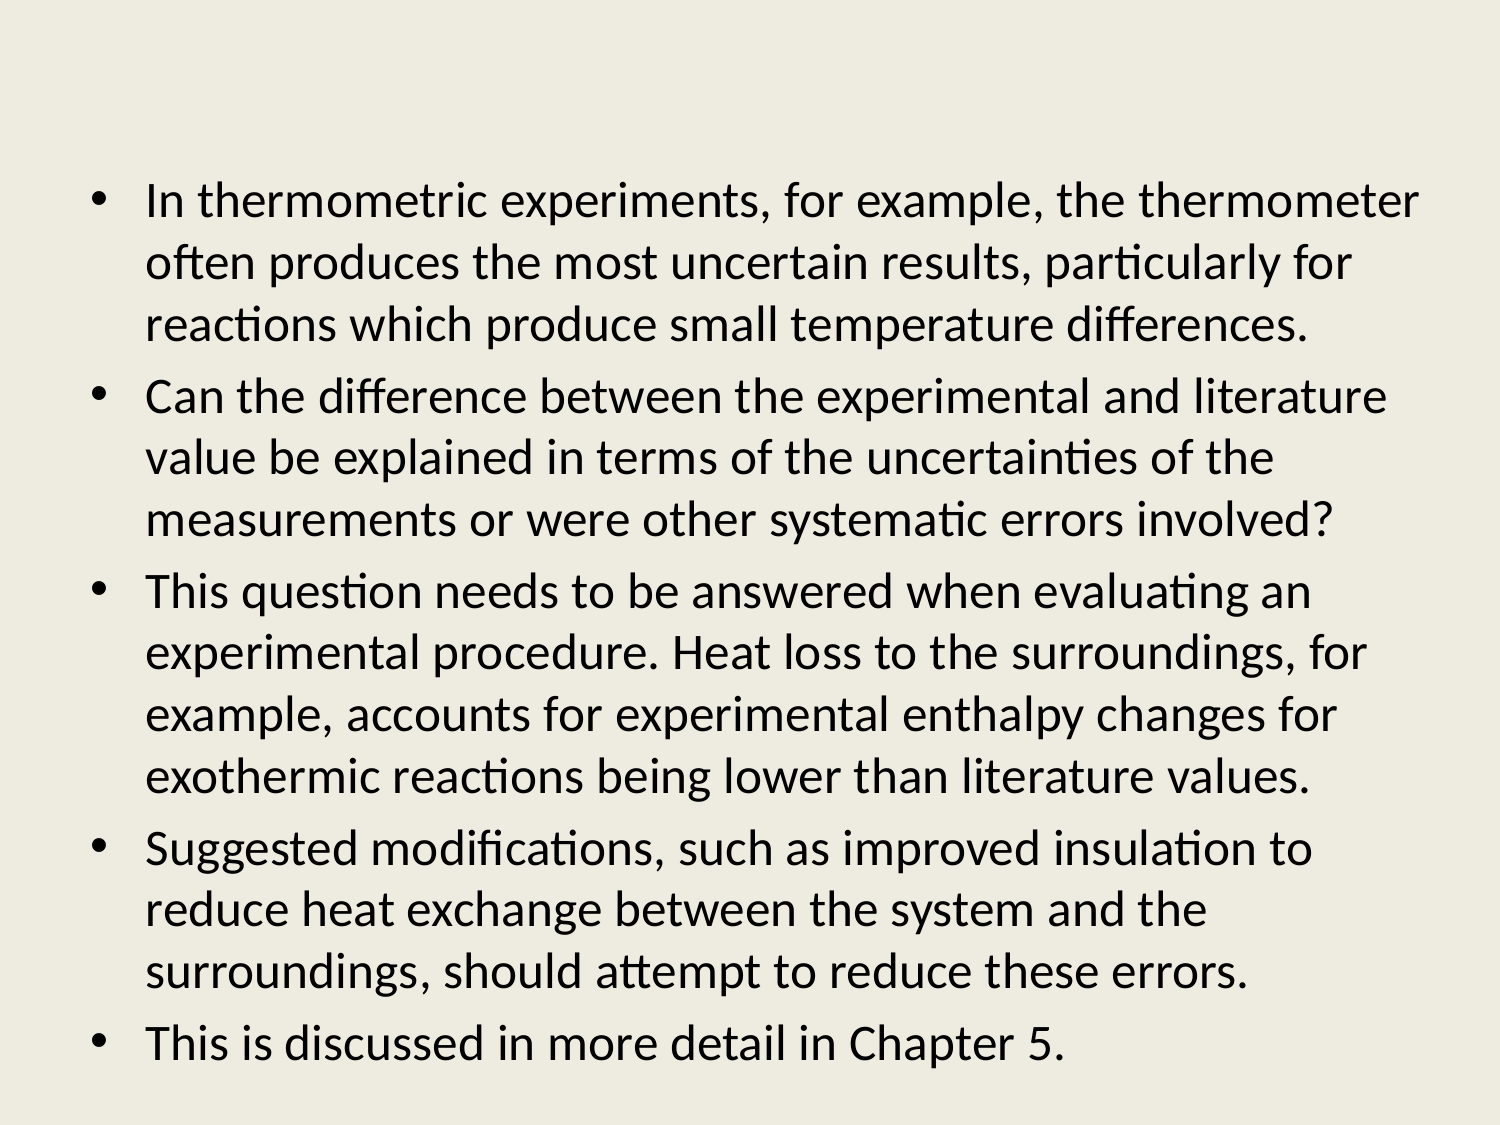

In thermometric experiments, for example, the thermometer often produces the most uncertain results, particularly for reactions which produce small temperature differences.
Can the difference between the experimental and literature value be explained in terms of the uncertainties of the measurements or were other systematic errors involved?
This question needs to be answered when evaluating an experimental procedure. Heat loss to the surroundings, for example, accounts for experimental enthalpy changes for exothermic reactions being lower than literature values.
Suggested modifications, such as improved insulation to reduce heat exchange between the system and the surroundings, should attempt to reduce these errors.
This is discussed in more detail in Chapter 5.